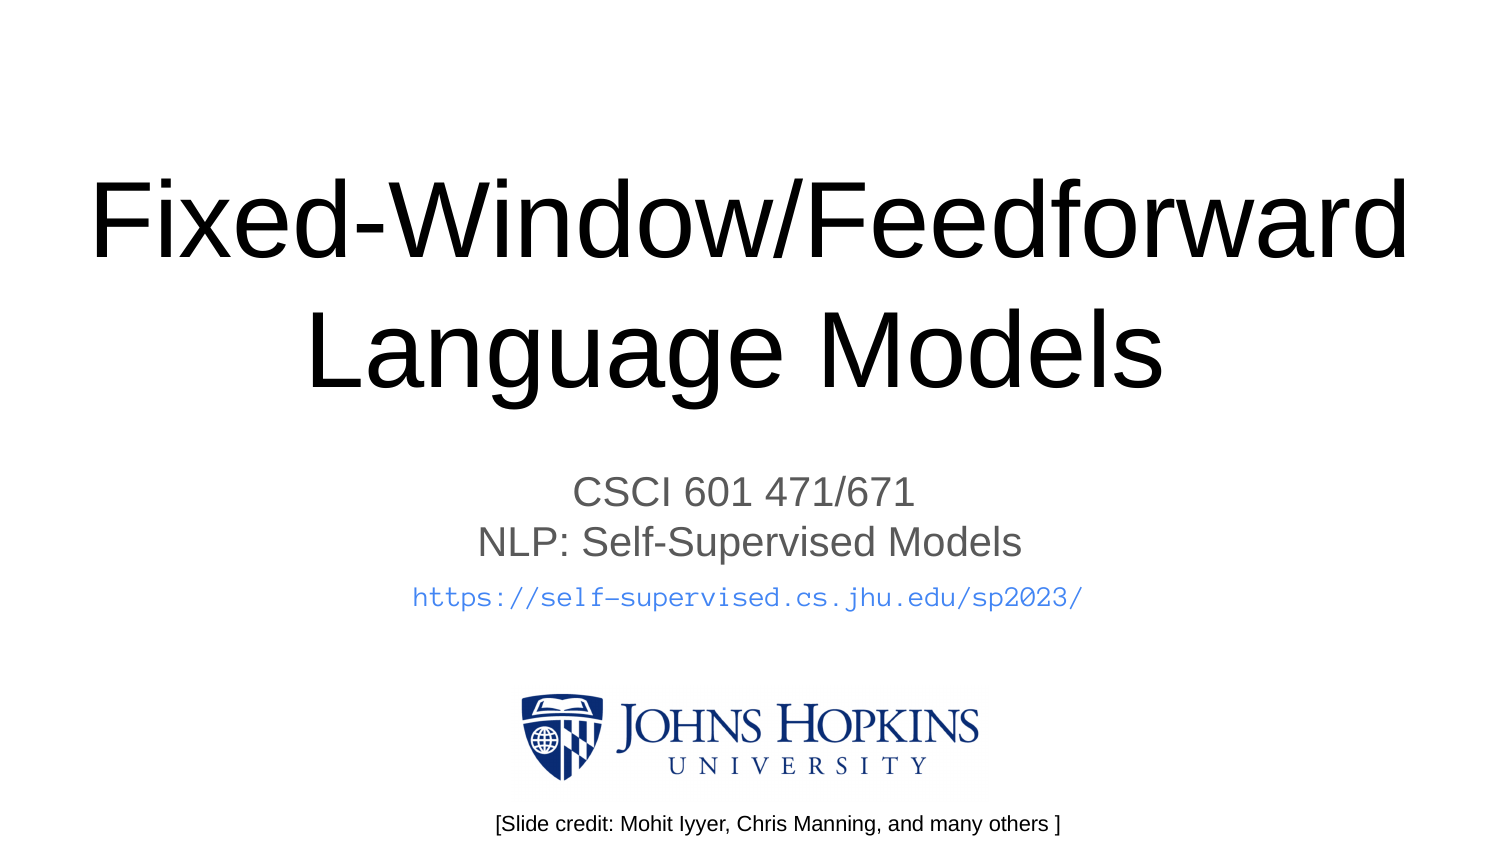

# Fixed-Window/Feedforward Language Models
CSCI 601 471/671
NLP: Self-Supervised Models
https://self-supervised.cs.jhu.edu/sp2023/
[Slide credit: Mohit Iyyer, Chris Manning, and many others ]